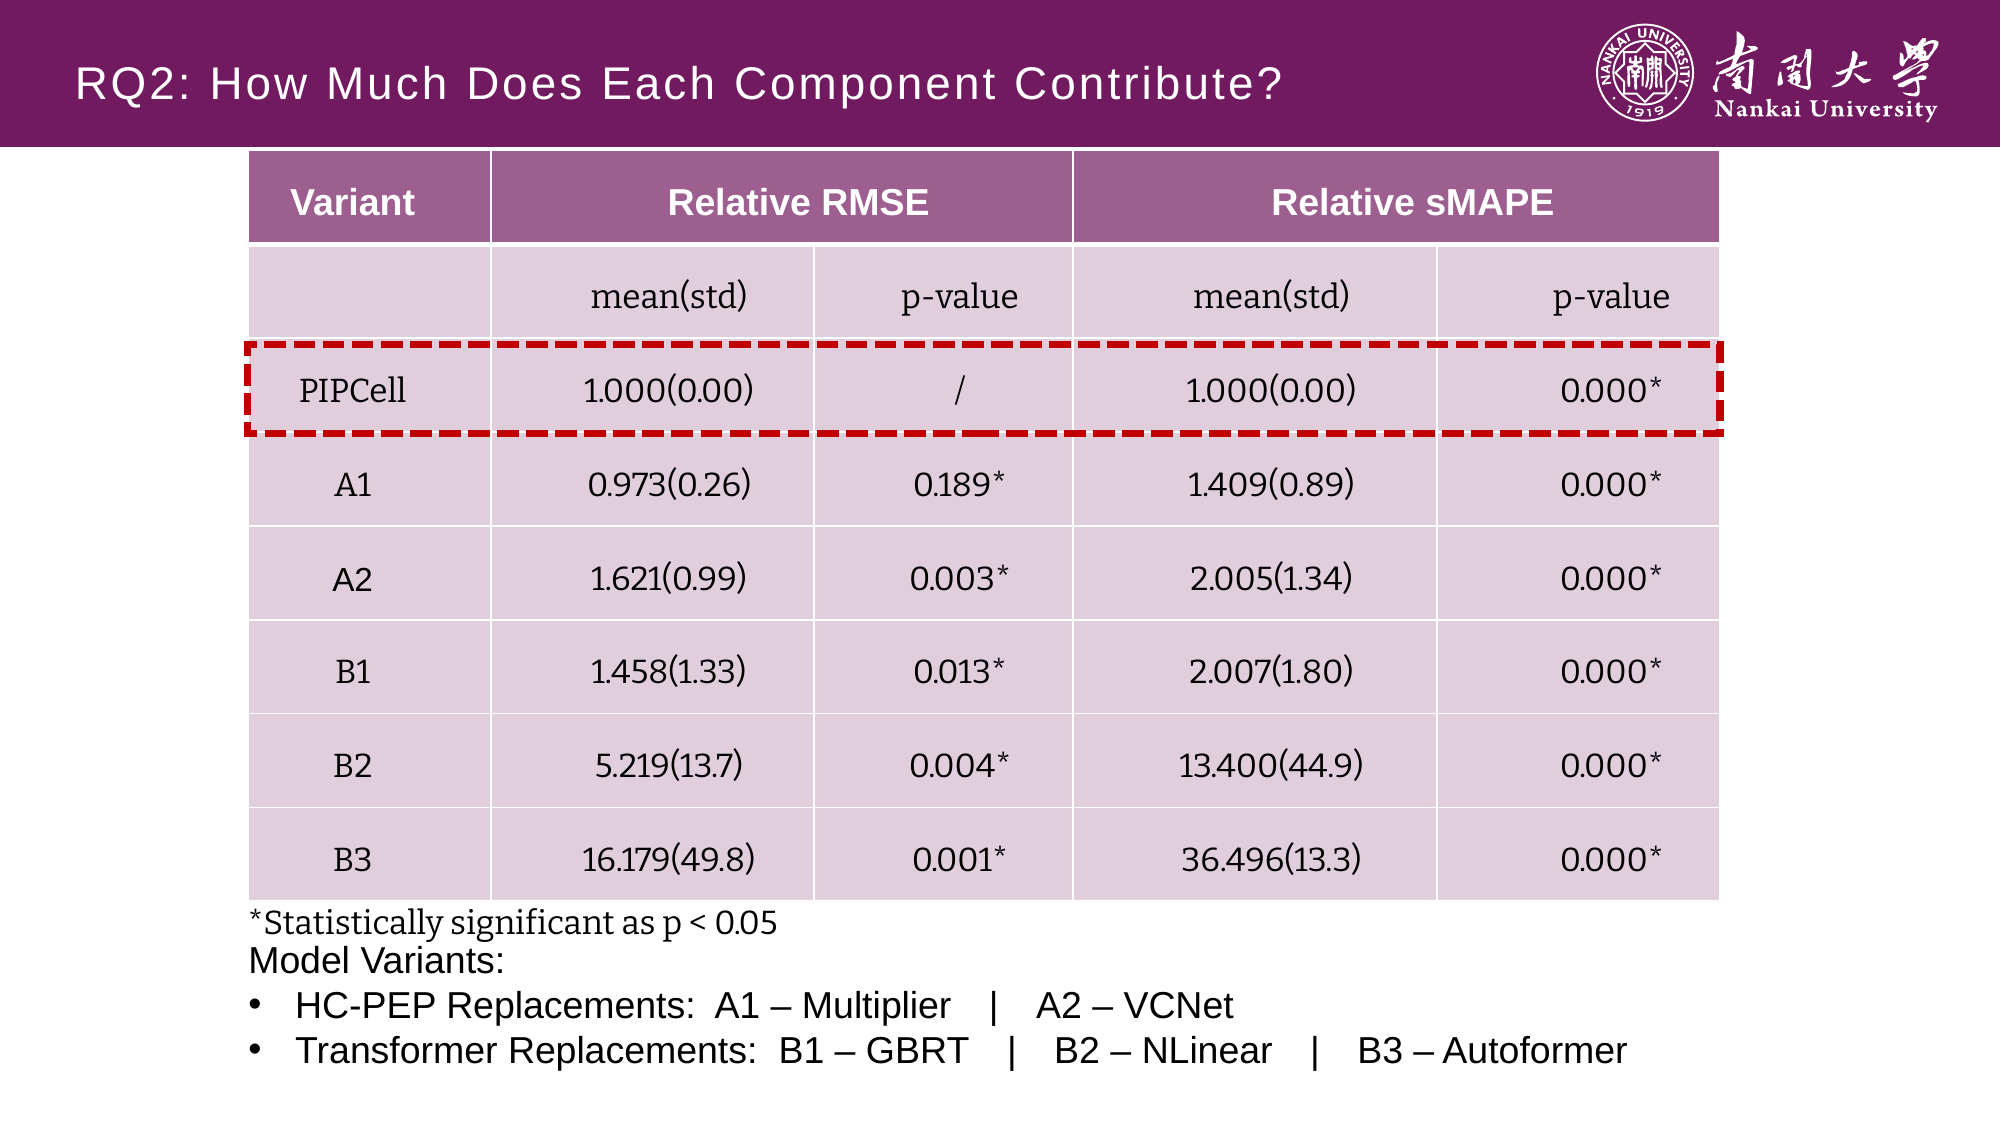

RQ2: How Much Does Each Component Contribute?
| Variant | Relative RMSE |  | Relative sMAPE |  |
| --- | --- | --- | --- | --- |
|  | mean(std) | p-value | mean(std) | p-value |
| PIPCell | 1.000(0.00) | / | 1.000(0.00) | 0.000\* |
| A1 | 0.973(0.26) | 0.189\* | 1.409(0.89) | 0.000\* |
| A2 | 1.621(0.99) | 0.003\* | 2.005(1.34) | 0.000\* |
| B1 | 1.458(1.33) | 0.013\* | 2.007(1.80) | 0.000\* |
| B2 | 5.219(13.7) | 0.004\* | 13.400(44.9) | 0.000\* |
| B3 | 16.179(49.8) | 0.001\* | 36.496(13.3) | 0.000\* |

*Statistically significant as p < 0.05
Model Variants:
HC-PEP Replacements:  A1 – Multiplier | A2 – VCNet
Transformer Replacements:  B1 – GBRT | B2 – NLinear | B3 – Autoformer
20